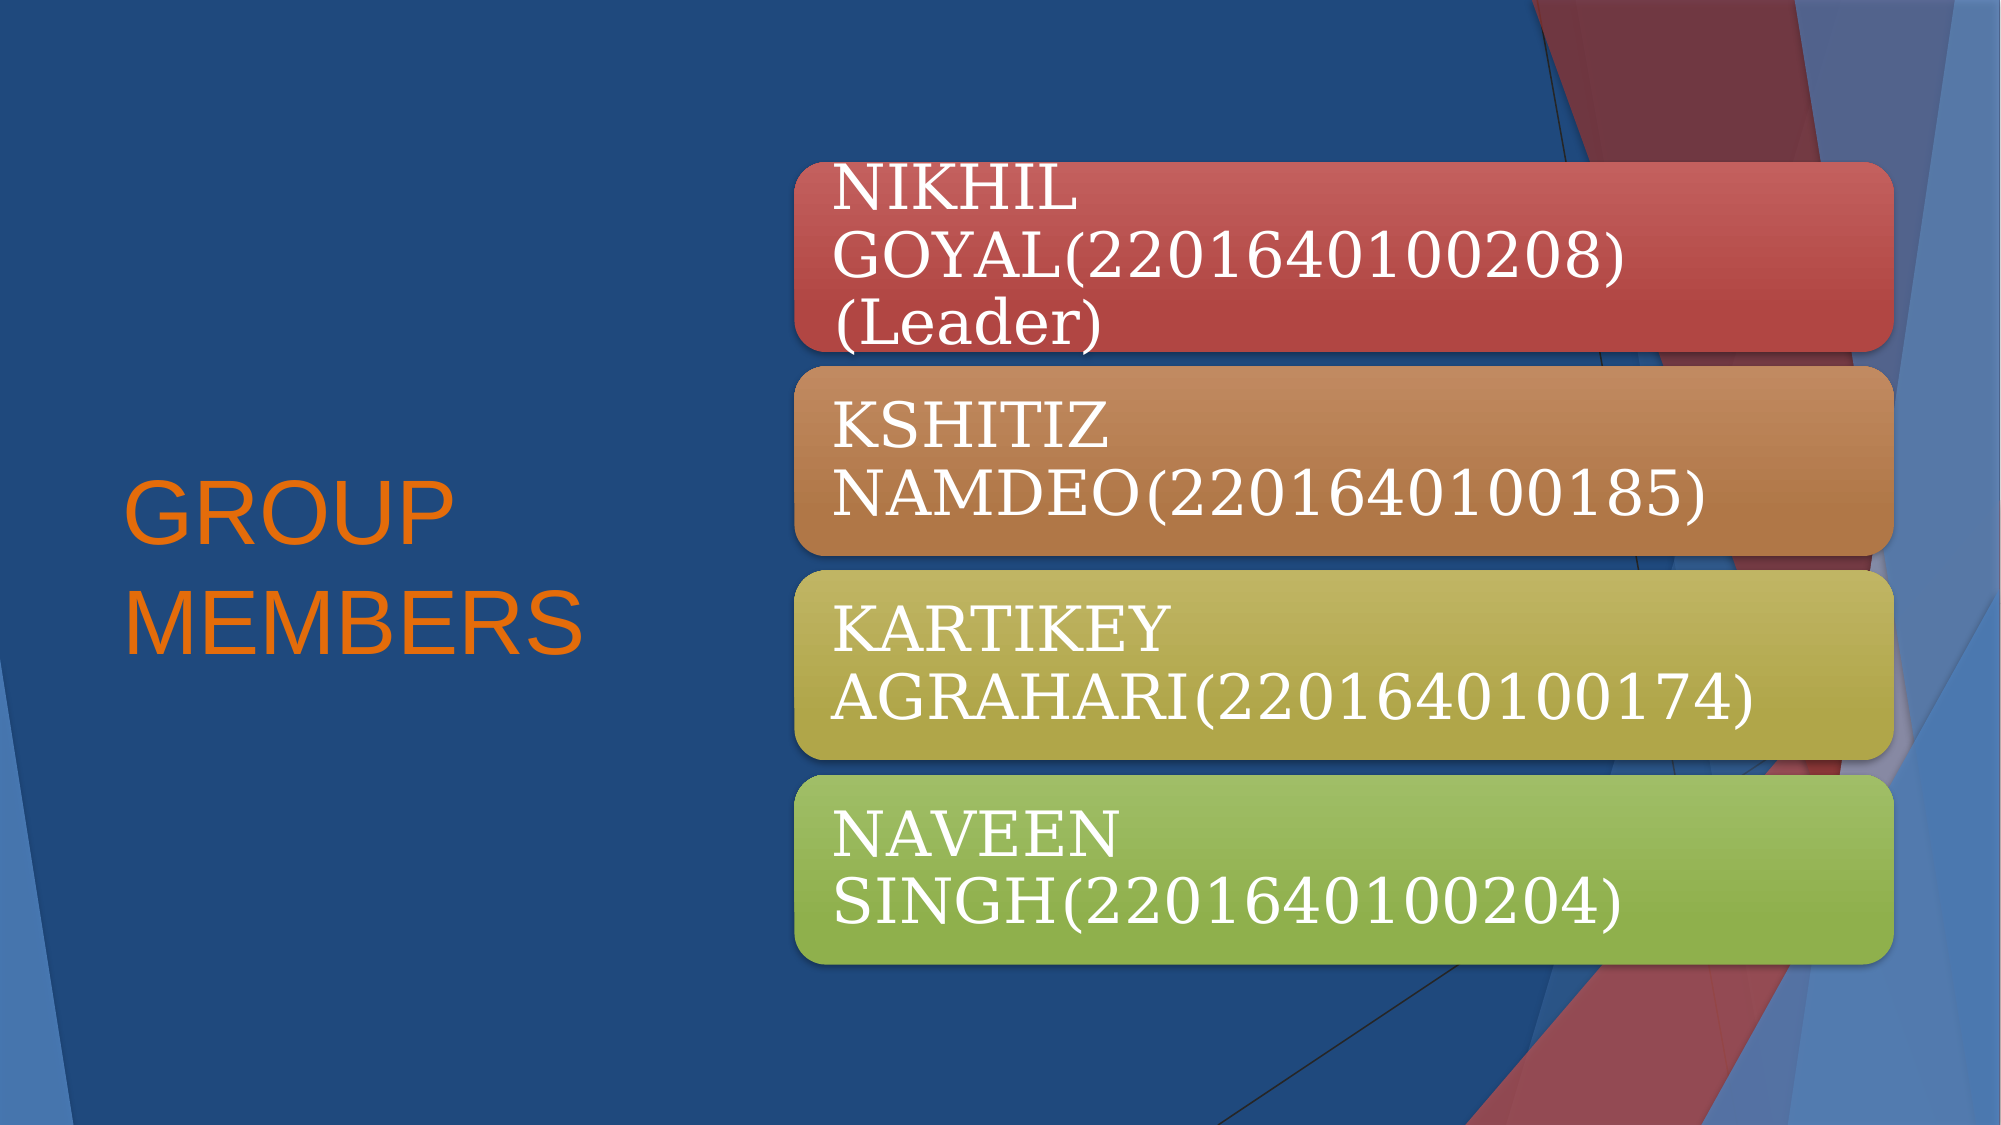

NIKHIL GOYAL(2201640100208)(Leader)
KSHITIZ NAMDEO(2201640100185)
KARTIKEY AGRAHARI(2201640100174)
NAVEEN SINGH(2201640100204)
# GROUP MEMBERS